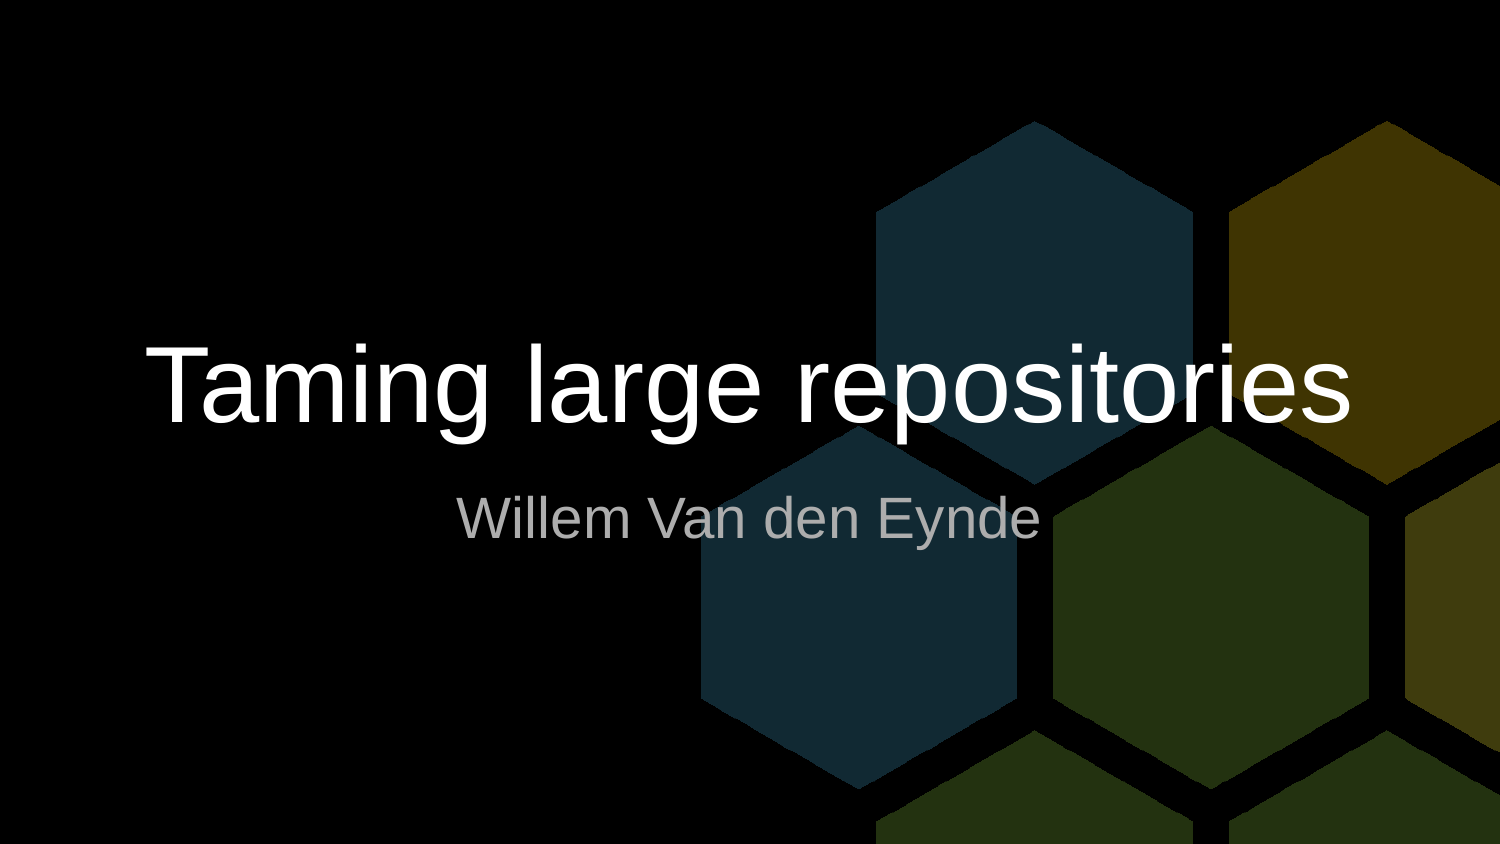

# Taming large repositories
Willem Van den Eynde